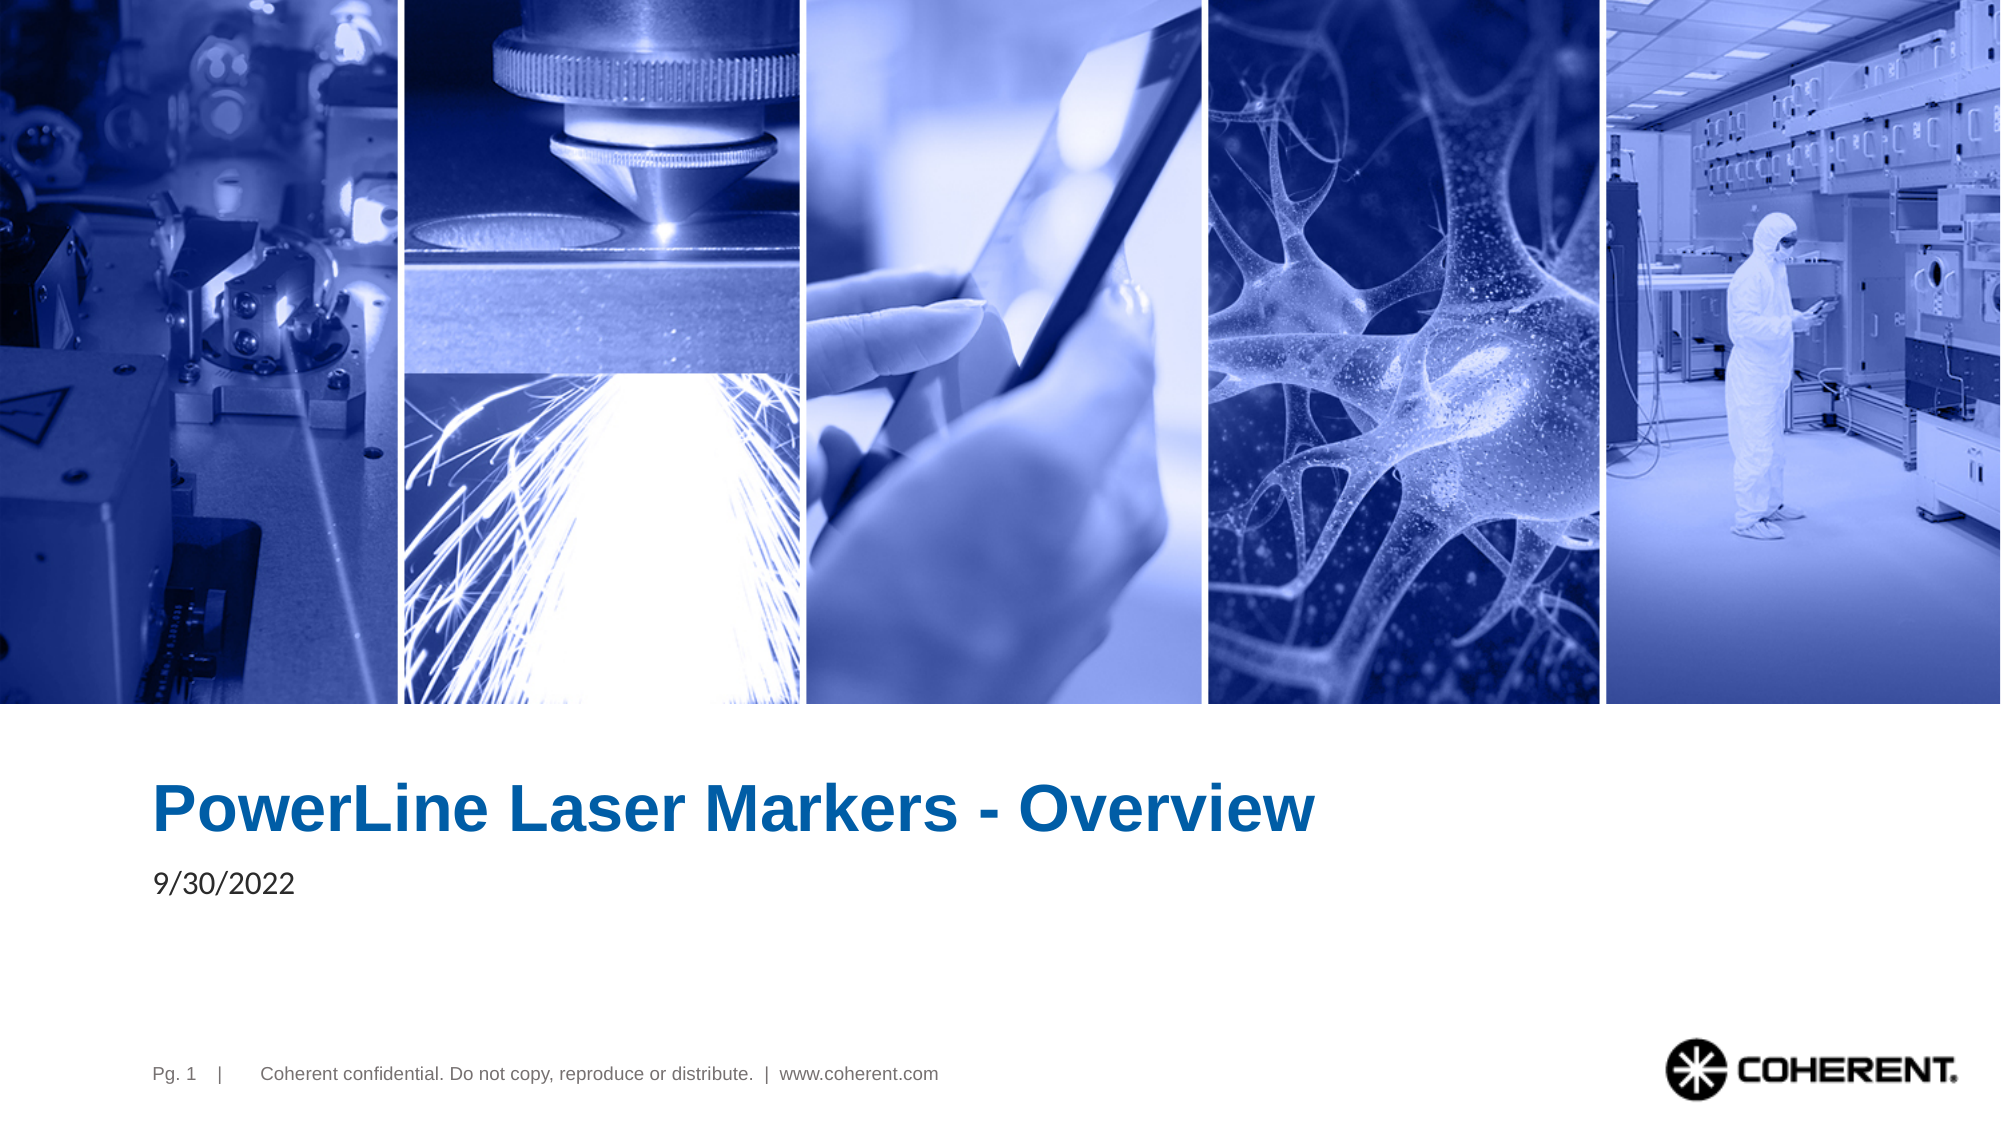

# PowerLine Laser Markers - Overview
9/30/2022
Pg. 1    |
Coherent confidential. Do not copy, reproduce or distribute.  |  www.coherent.com